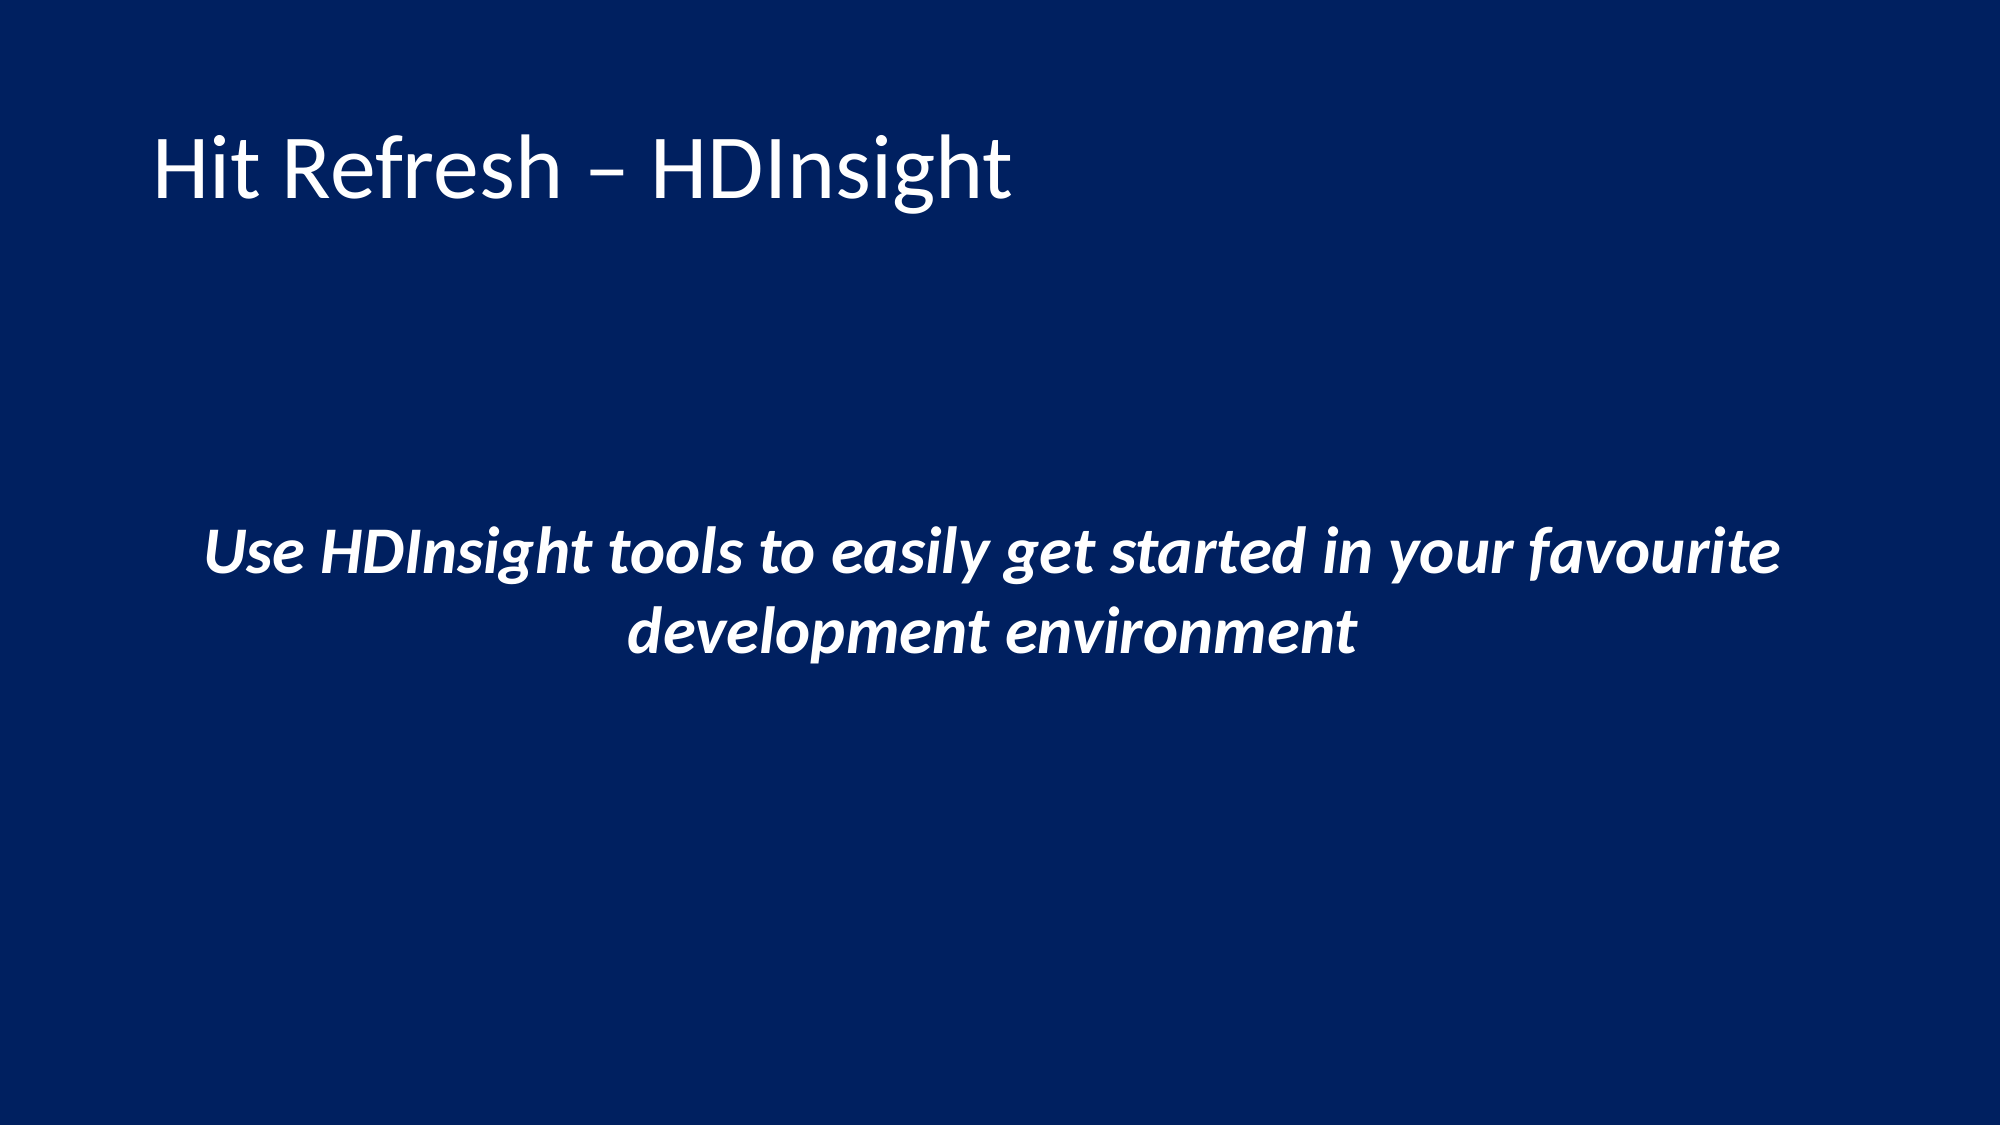

# Hit Refresh – HDInsight
Use HDInsight tools to easily get started in your favourite development environment